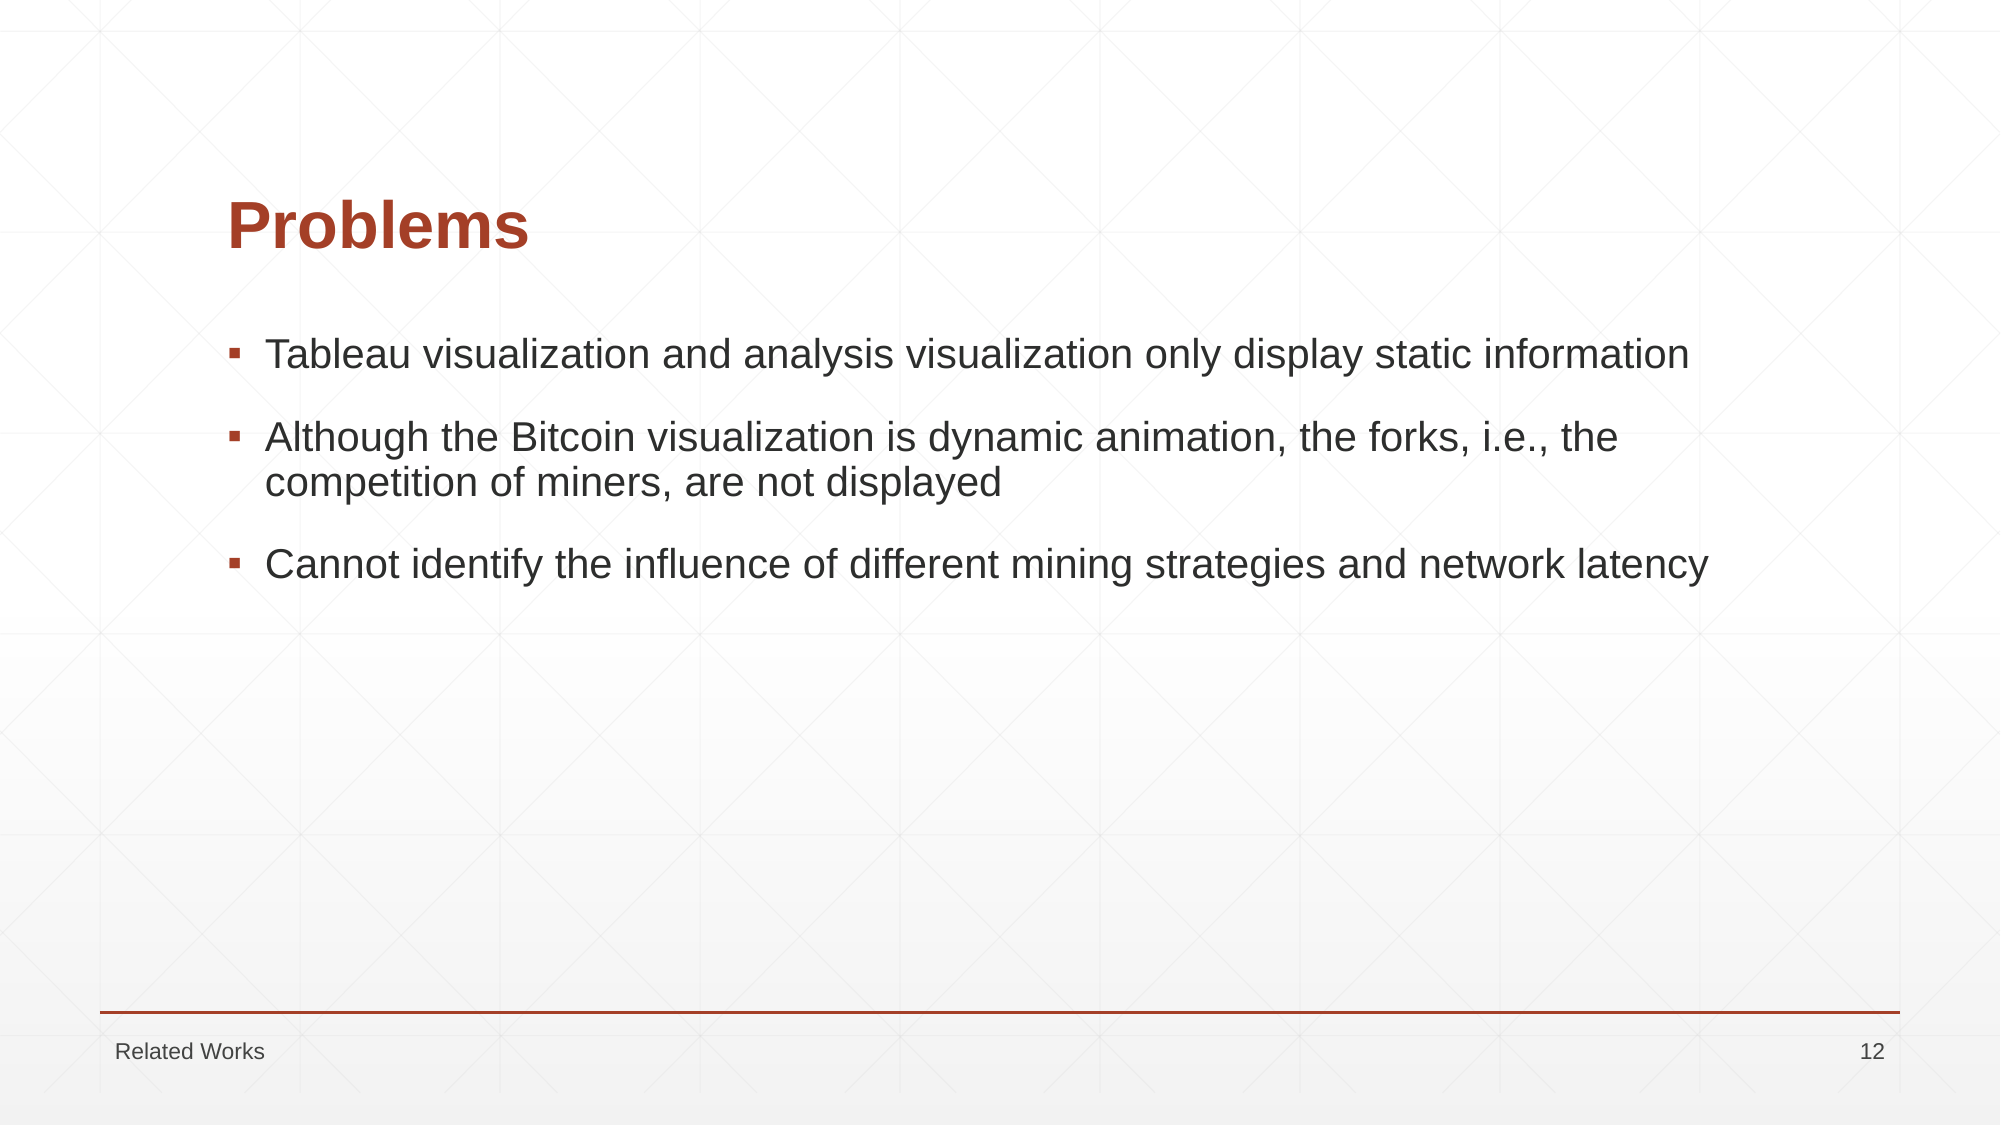

# Problems
Tableau visualization and analysis visualization only display static information
Although the Bitcoin visualization is dynamic animation, the forks, i.e., the competition of miners, are not displayed
Cannot identify the influence of different mining strategies and network latency
Related Works
12